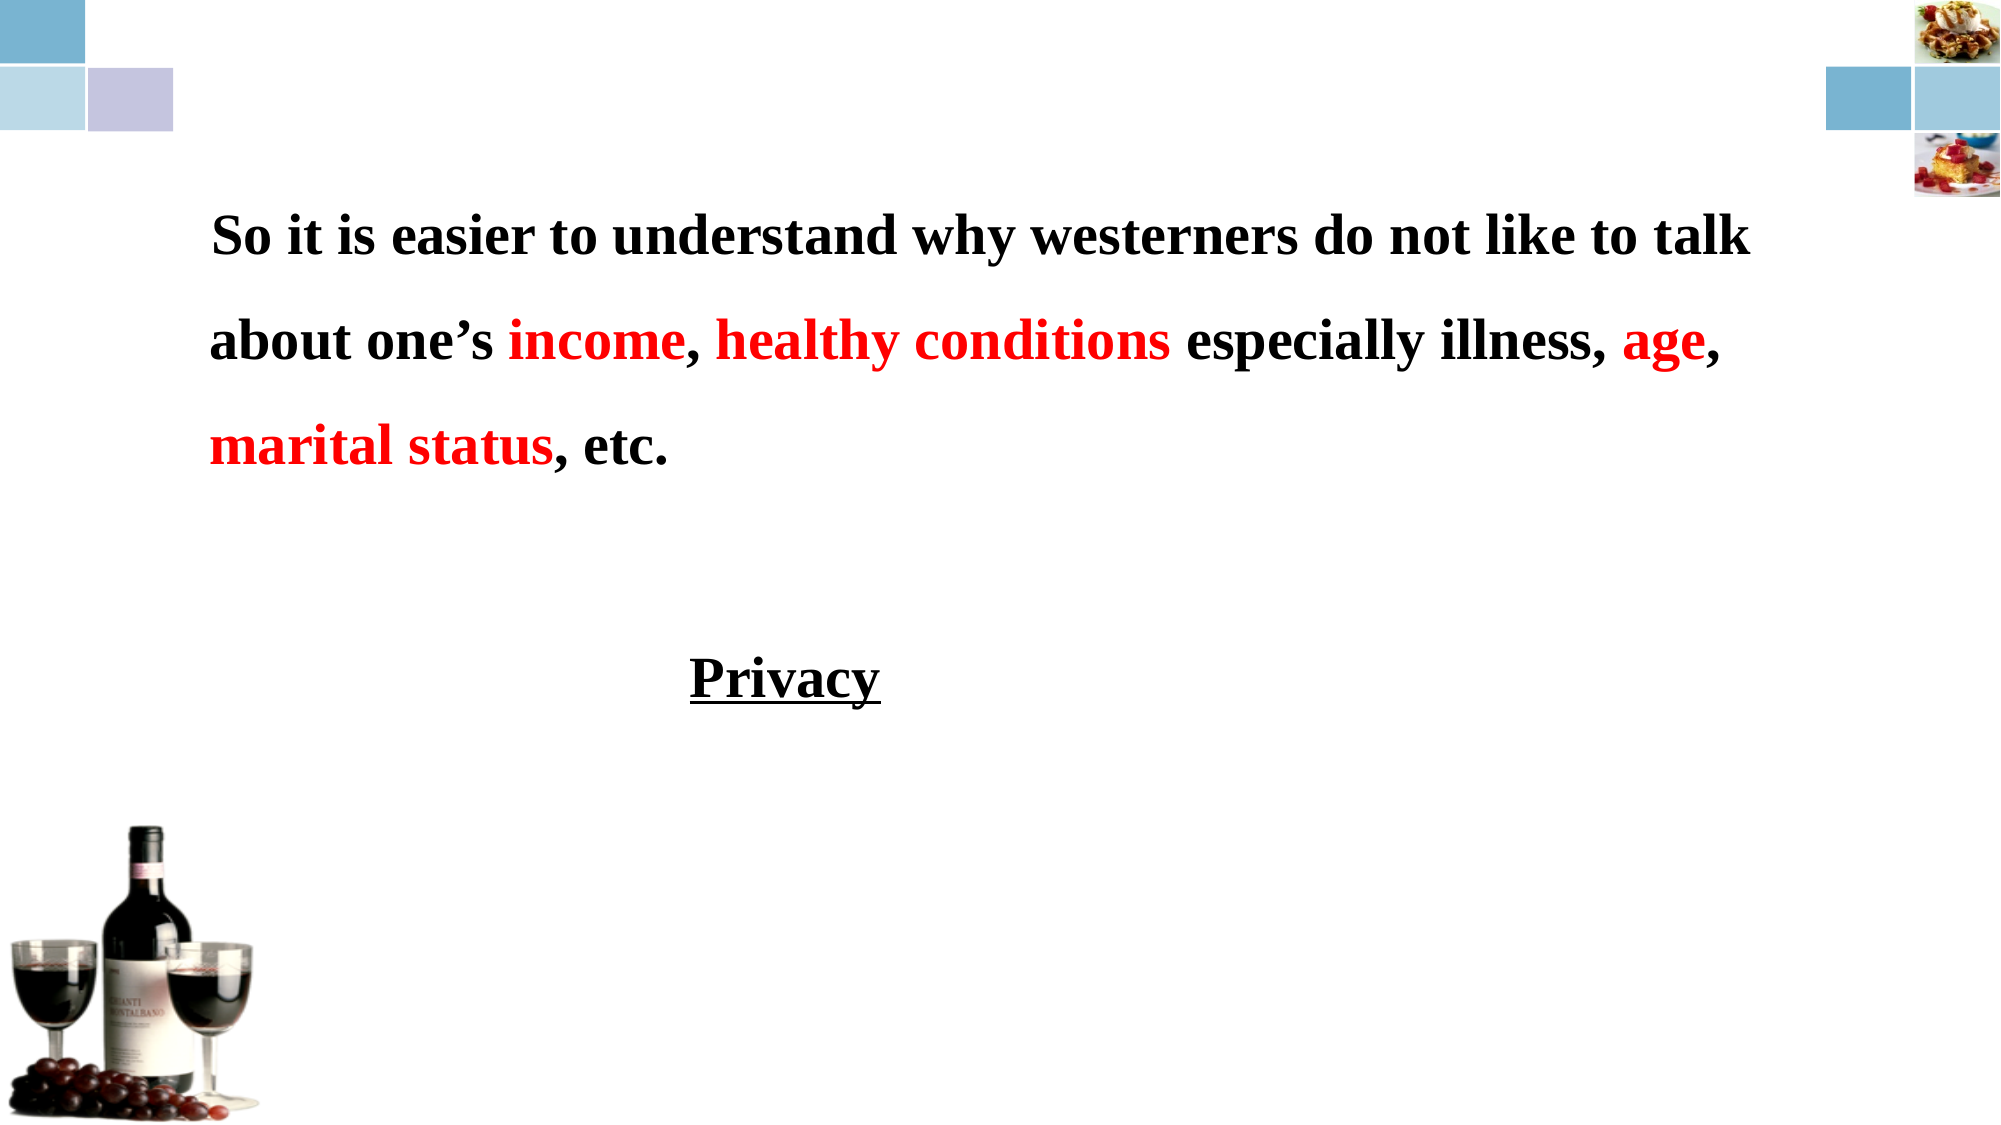

So it is easier to understand why westerners do not like to talk about one’s income, healthy conditions especially illness, age, marital status, etc.

                                     Privacy